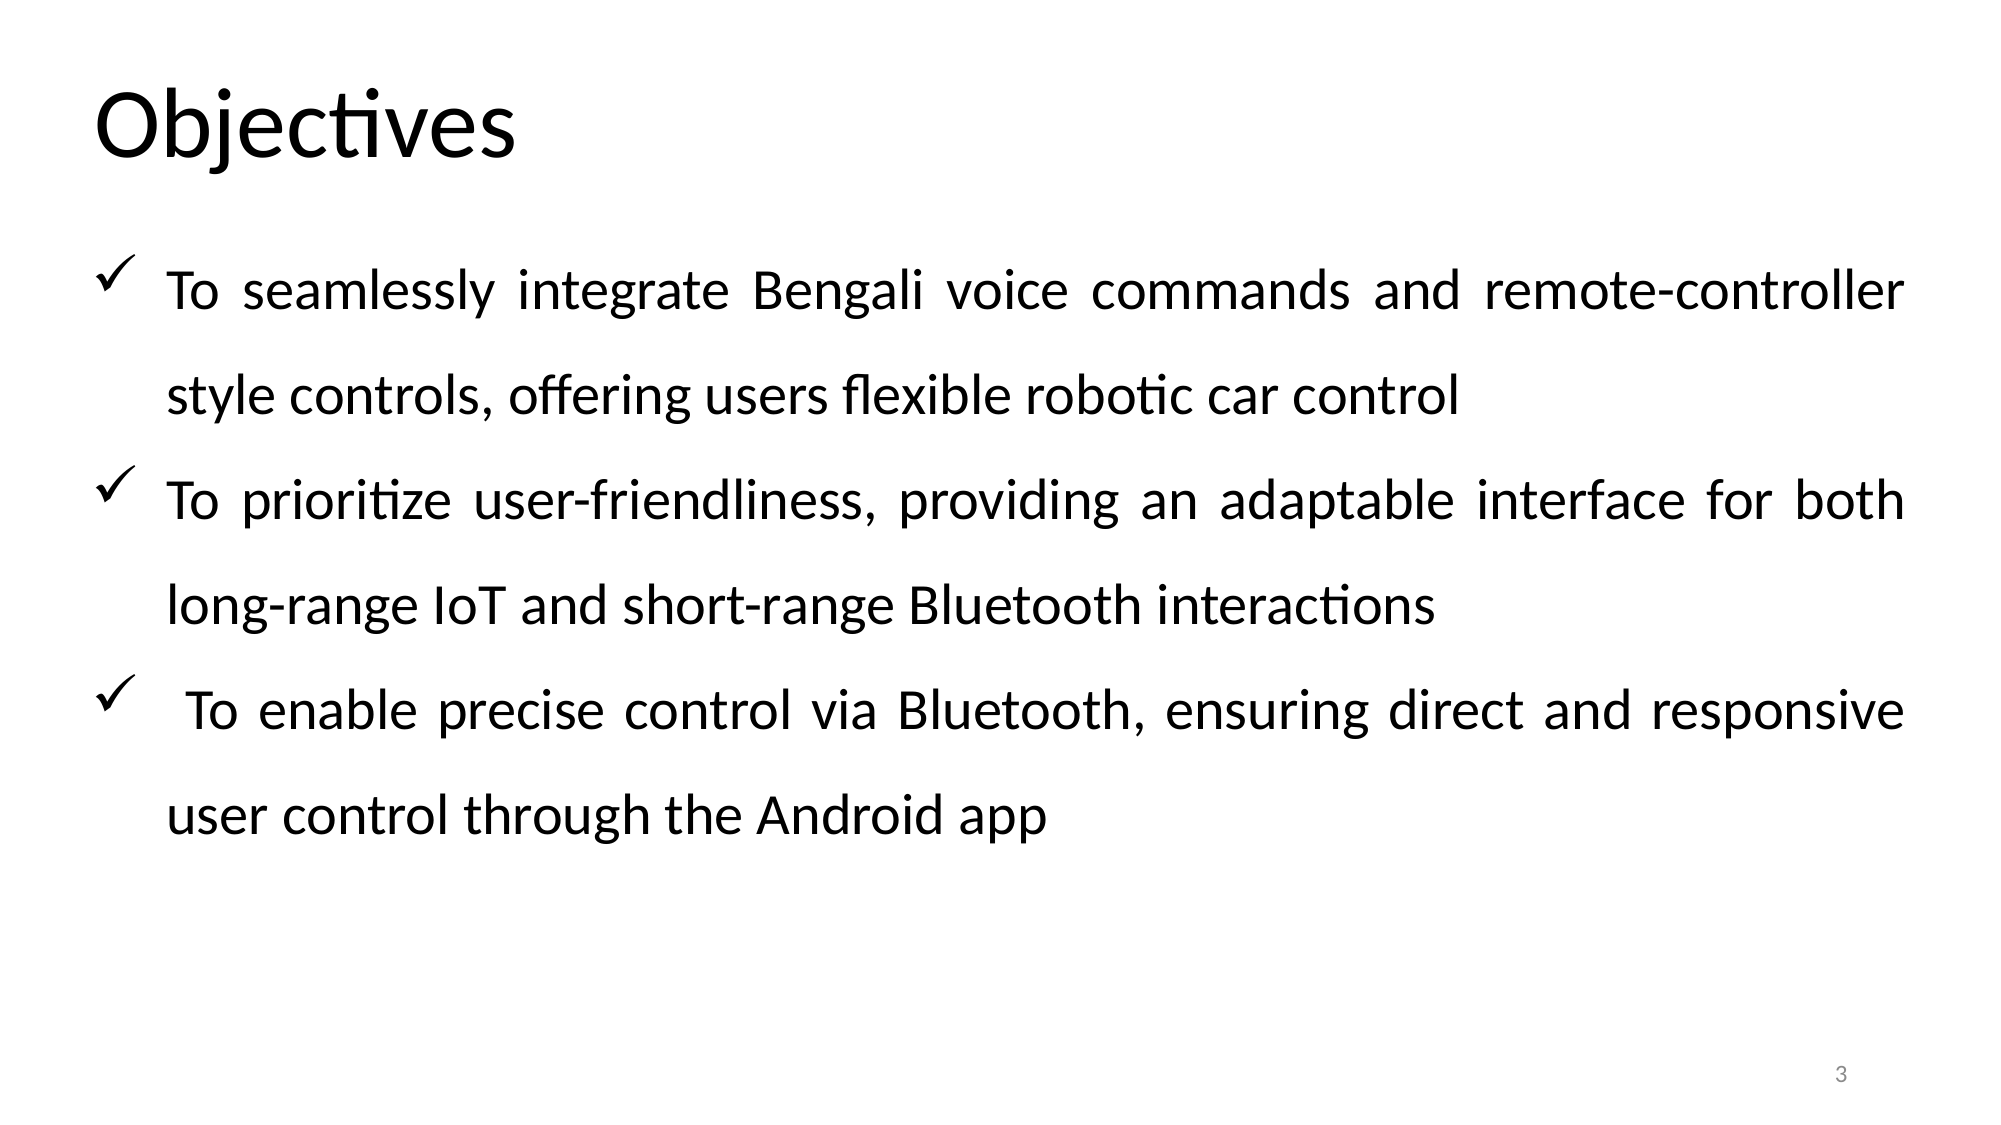

Objectives
To seamlessly integrate Bengali voice commands and remote-controller style controls, offering users flexible robotic car control
To prioritize user-friendliness, providing an adaptable interface for both long-range IoT and short-range Bluetooth interactions
 To enable precise control via Bluetooth, ensuring direct and responsive user control through the Android app
3